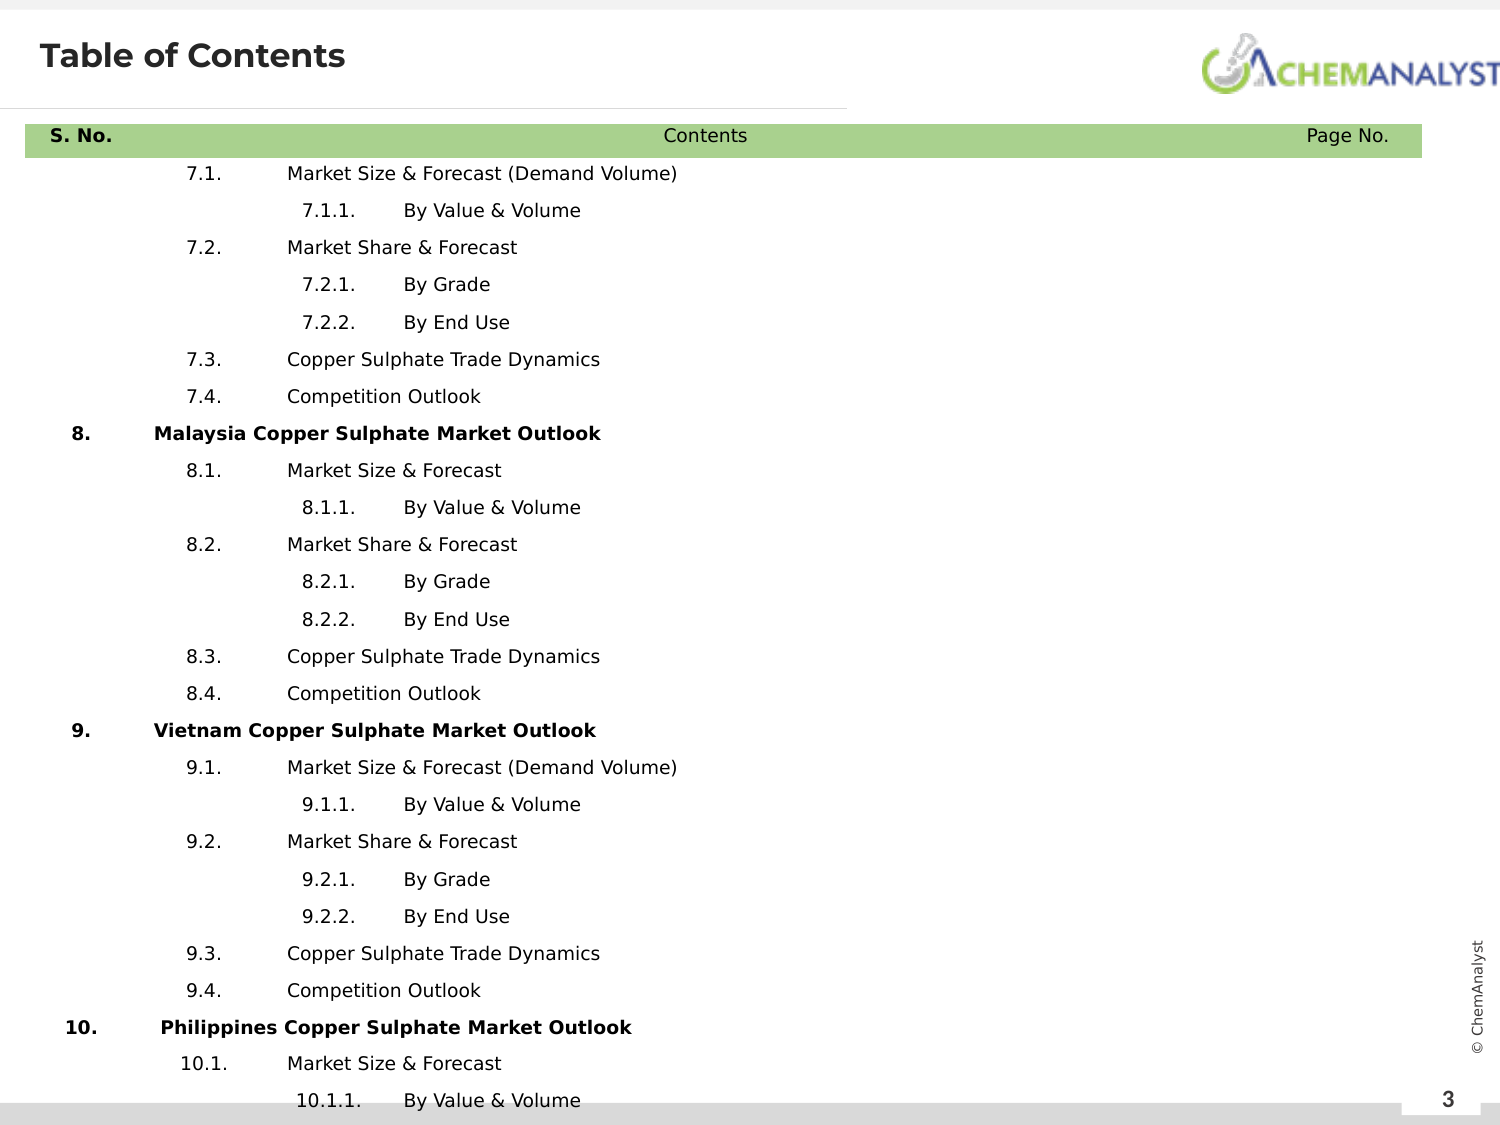

Table of Contents
| S. No. | Contents |  |  | Page No. |
| --- | --- | --- | --- | --- |
|  | 7.1. | Market Size & Forecast (Demand Volume) |  |  |
|  |  | 7.1.1. | By Value & Volume |  |
|  | 7.2. | Market Share & Forecast |  |  |
|  |  | 7.2.1. | By Grade |  |
|  |  | 7.2.2. | By End Use |  |
|  | 7.3. | Copper Sulphate Trade Dynamics |  |  |
|  | 7.4. | Competition Outlook |  |  |
| 8. | Malaysia Copper Sulphate Market Outlook |  |  |  |
|  | 8.1. | Market Size & Forecast |  |  |
|  |  | 8.1.1. | By Value & Volume |  |
|  | 8.2. | Market Share & Forecast |  |  |
|  |  | 8.2.1. | By Grade |  |
|  |  | 8.2.2. | By End Use |  |
|  | 8.3. | Copper Sulphate Trade Dynamics |  |  |
|  | 8.4. | Competition Outlook |  |  |
| 9. | Vietnam Copper Sulphate Market Outlook |  |  |  |
|  | 9.1. | Market Size & Forecast (Demand Volume) |  |  |
|  |  | 9.1.1. | By Value & Volume |  |
|  | 9.2. | Market Share & Forecast |  |  |
|  |  | 9.2.1. | By Grade |  |
|  |  | 9.2.2. | By End Use |  |
|  | 9.3. | Copper Sulphate Trade Dynamics |  |  |
|  | 9.4. | Competition Outlook |  |  |
| 10. | Philippines Copper Sulphate Market Outlook |  |  |  |
|  | 10.1. | Market Size & Forecast |  |  |
|  |  | 10.1.1. | By Value & Volume |  |